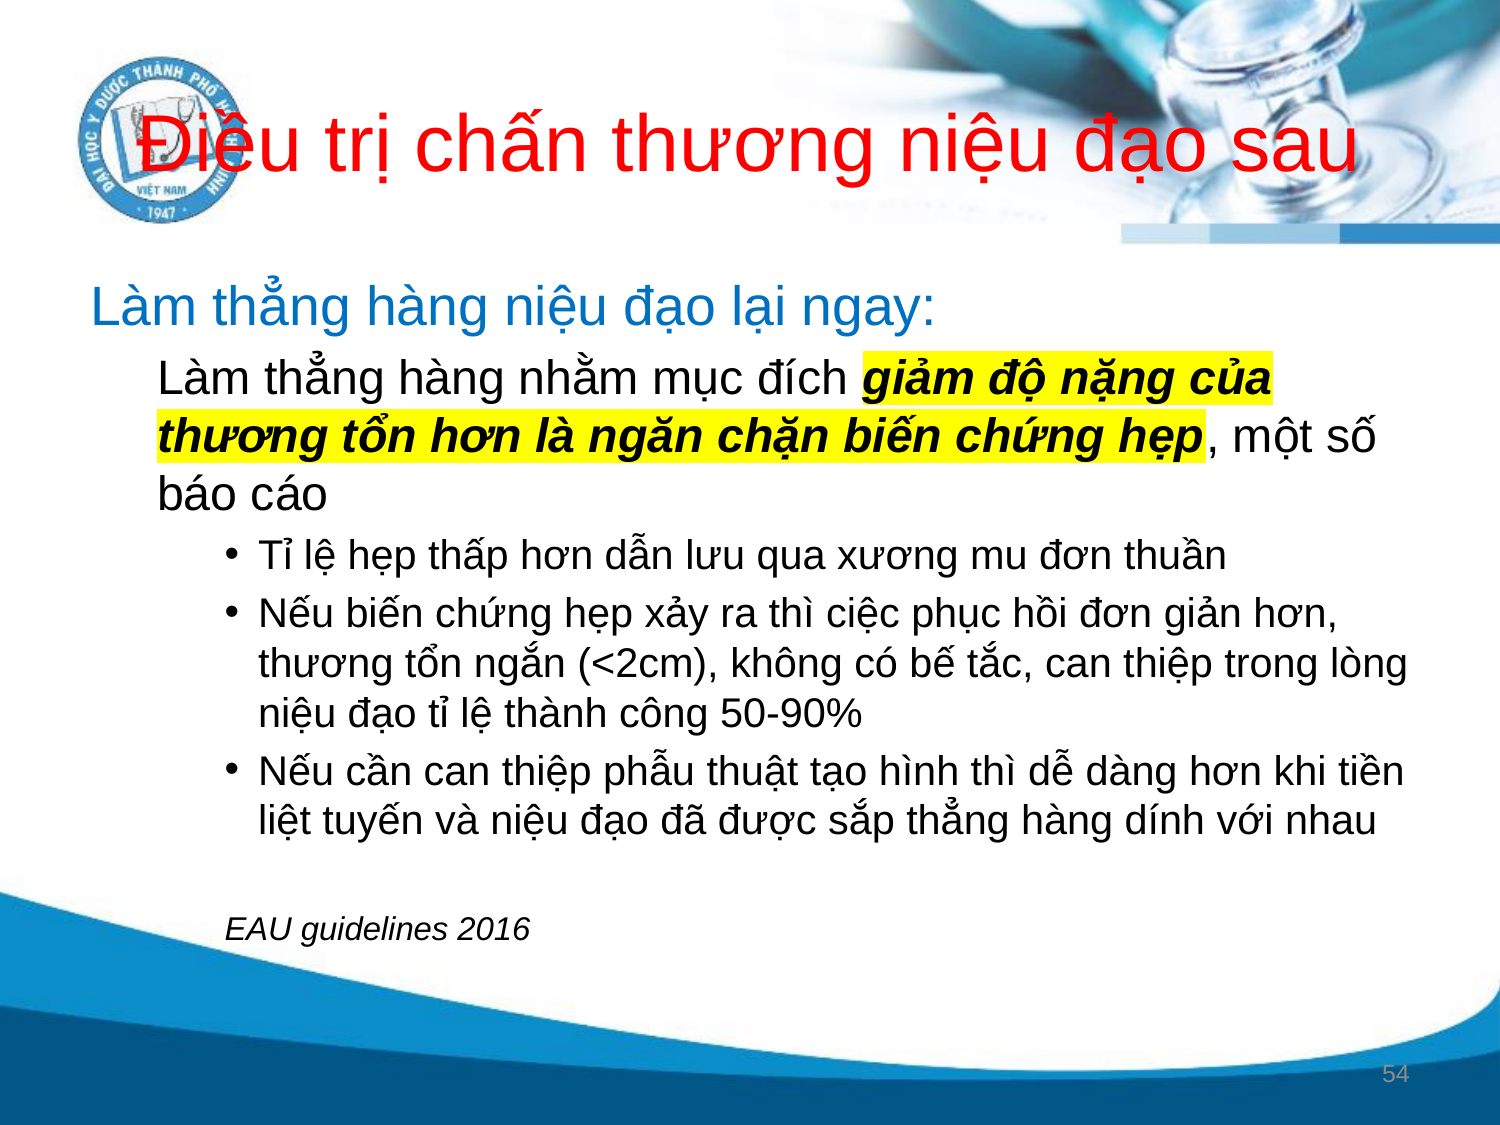

# Điều trị chấn thương niệu đạo sau
Làm thẳng hàng niệu đạo lại ngay:
Làm thẳng hàng nhằm mục đích giảm độ nặng của thương tổn hơn là ngăn chặn biến chứng hẹp, một số báo cáo
Tỉ lệ hẹp thấp hơn dẫn lưu qua xương mu đơn thuần
Nếu biến chứng hẹp xảy ra thì ciệc phục hồi đơn giản hơn, thương tổn ngắn (<2cm), không có bế tắc, can thiệp trong lòng niệu đạo tỉ lệ thành công 50-90%
Nếu cần can thiệp phẫu thuật tạo hình thì dễ dàng hơn khi tiền liệt tuyến và niệu đạo đã được sắp thẳng hàng dính với nhau

EAU guidelines 2016

54